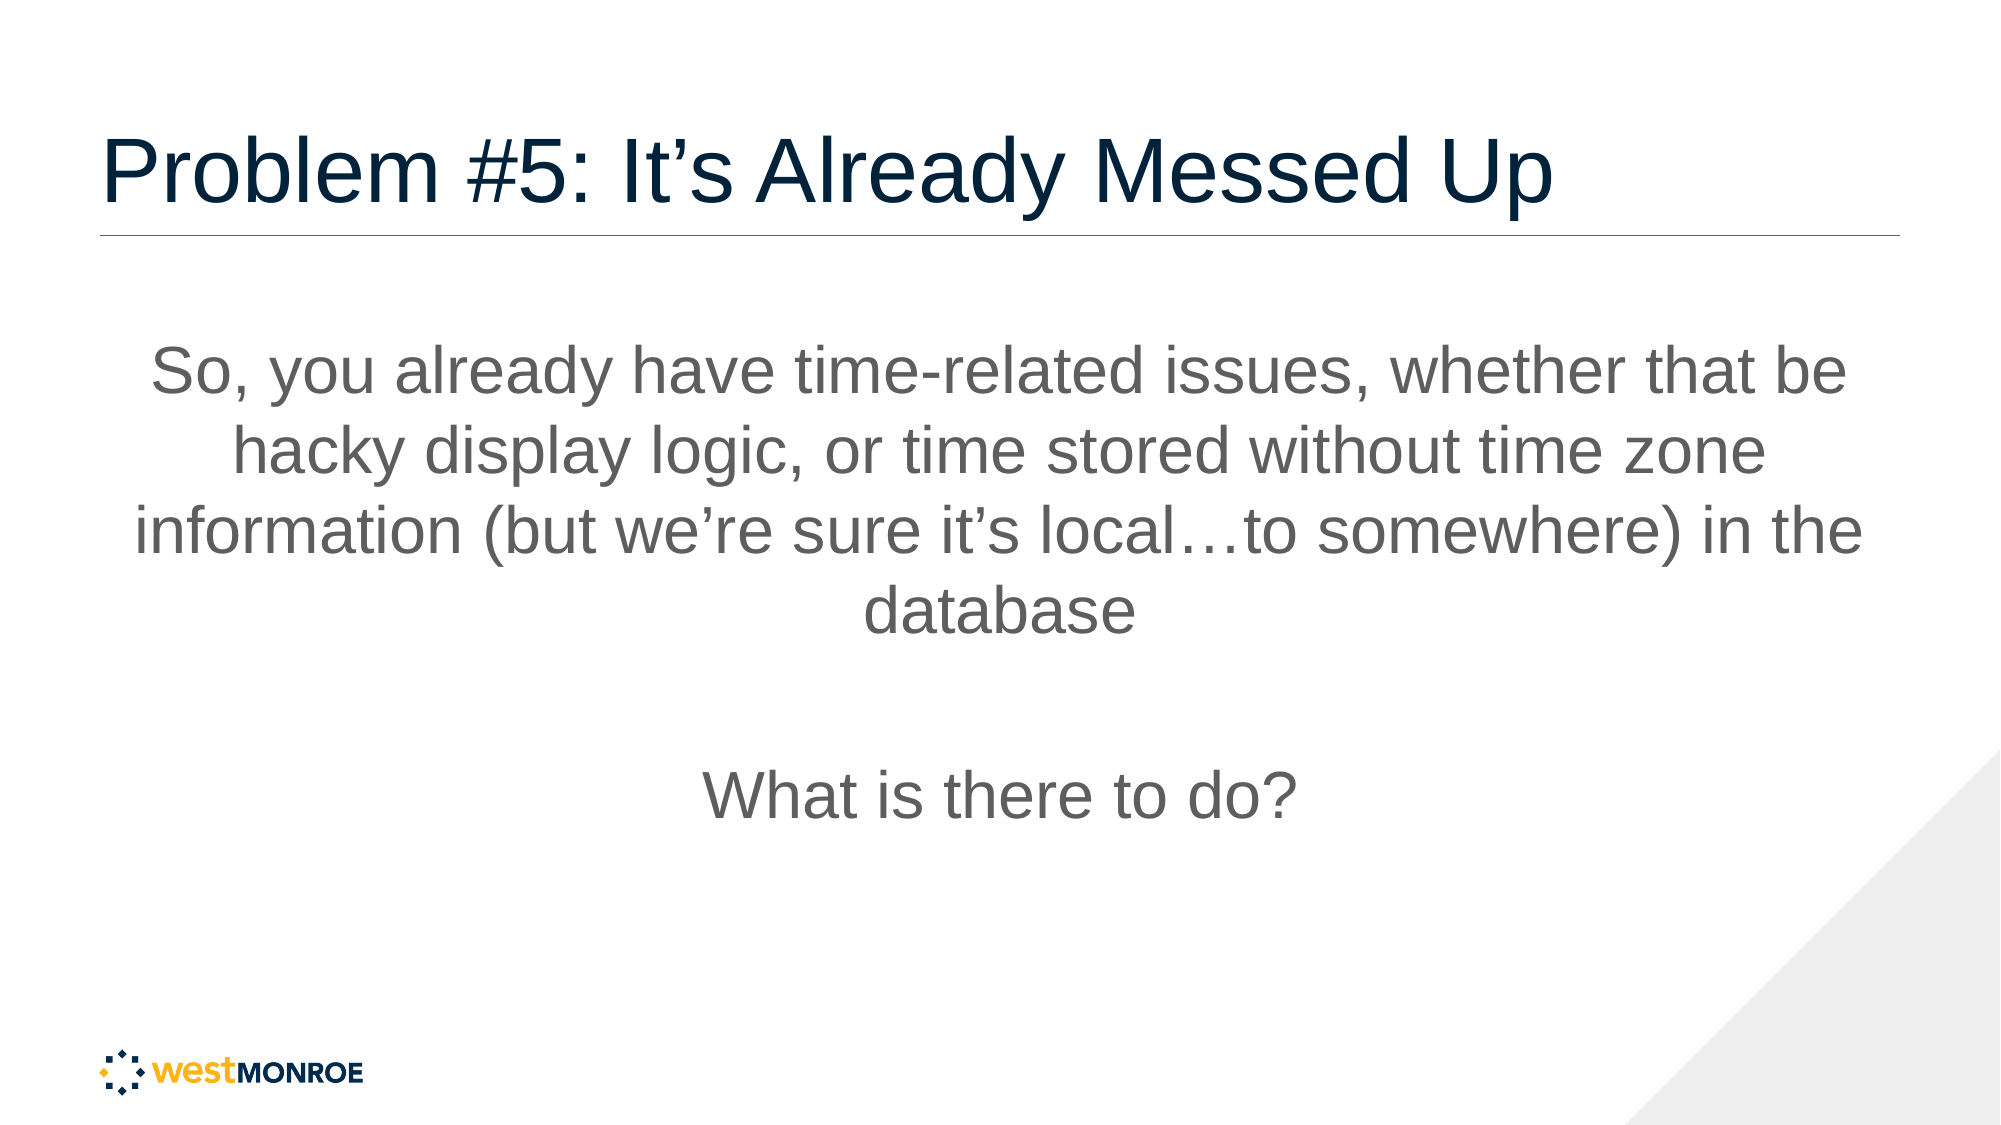

# Problem #5: It’s Already Messed Up
So, you already have time-related issues, whether that be hacky display logic, or time stored without time zone information (but we’re sure it’s local…to somewhere) in the database

What is there to do?